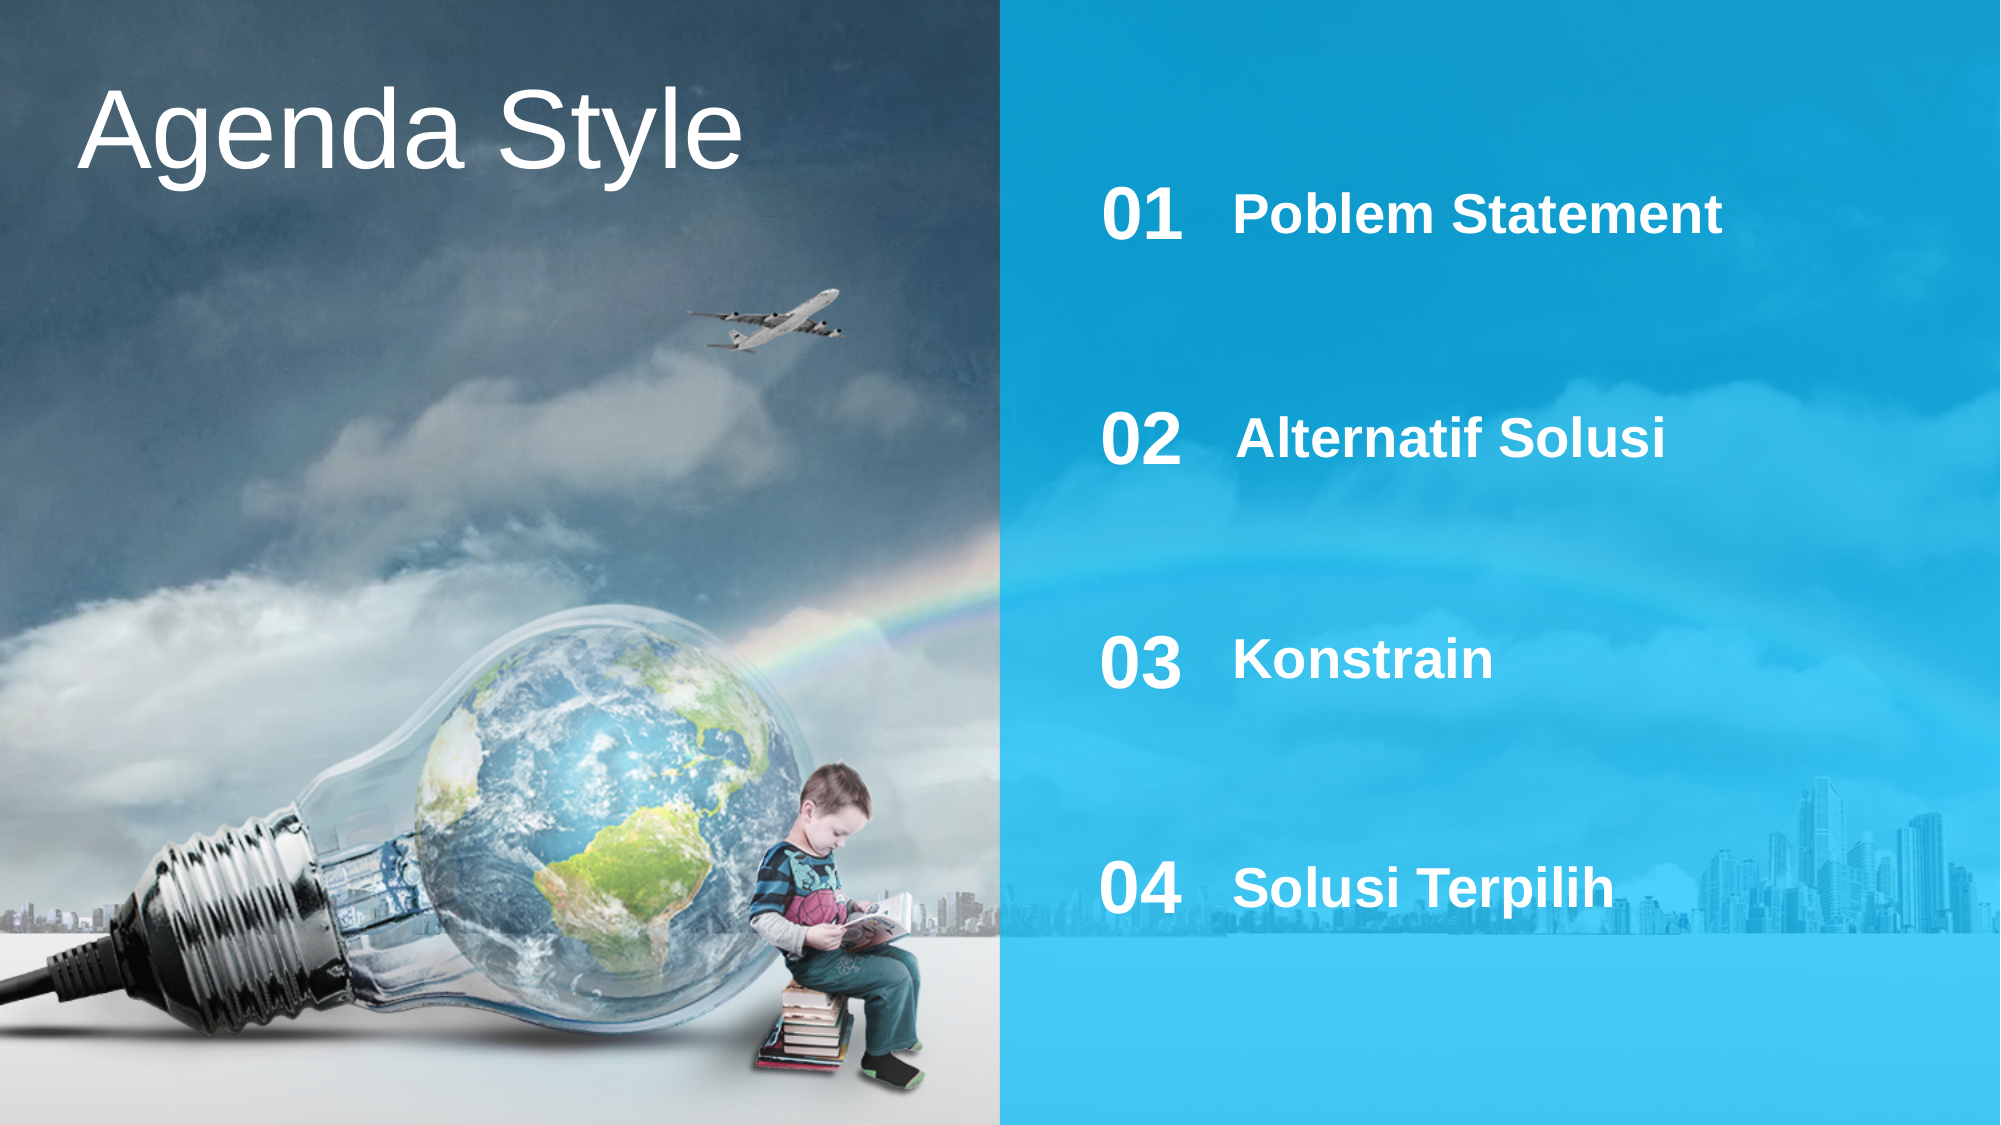

Agenda Style
01
Poblem Statement
02
Alternatif Solusi
03
Konstrain
04
Solusi Terpilih